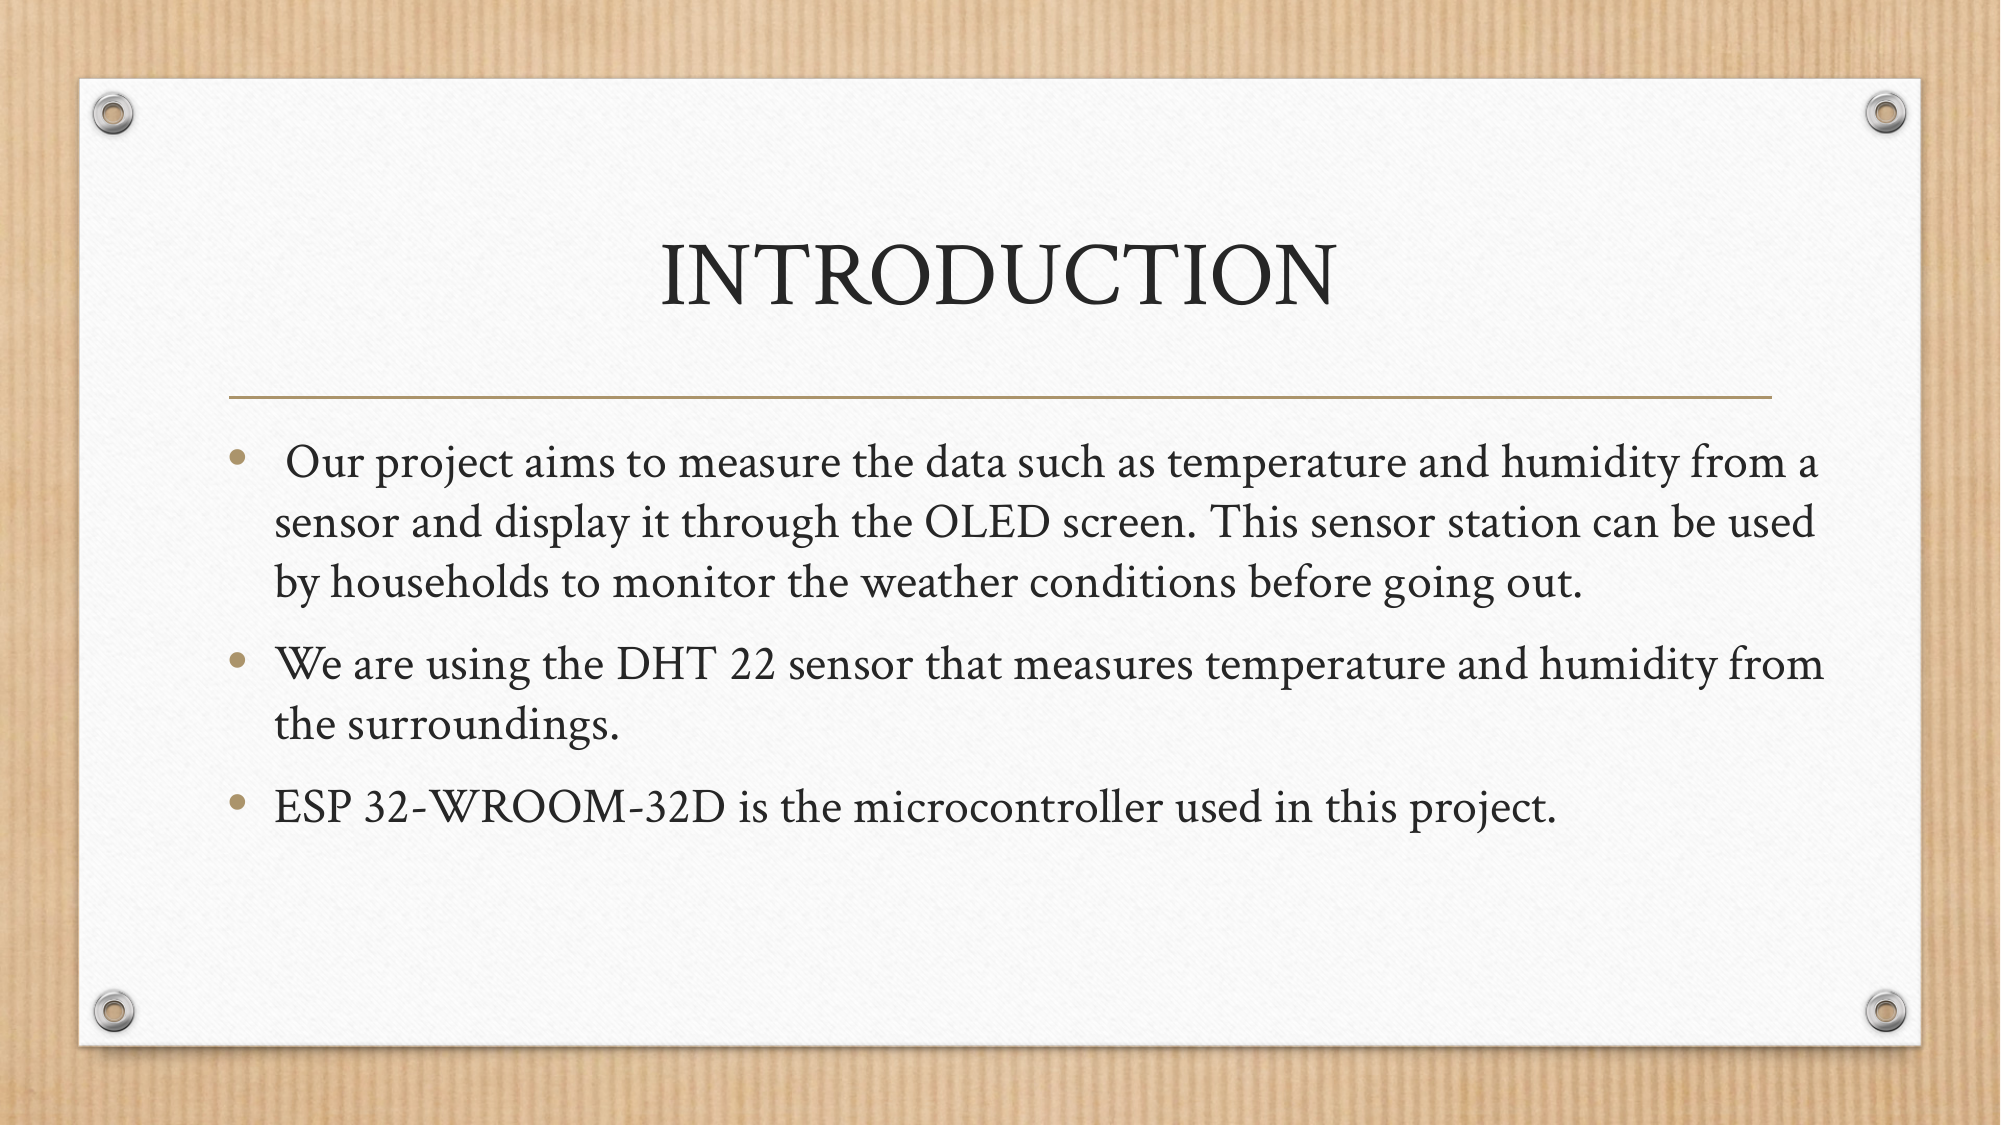

# INTRODUCTION
 Our project aims to measure the data such as temperature and humidity from a sensor and display it through the OLED screen. This sensor station can be used by households to monitor the weather conditions before going out.
We are using the DHT 22 sensor that measures temperature and humidity from the surroundings.
ESP 32-WROOM-32D is the microcontroller used in this project.